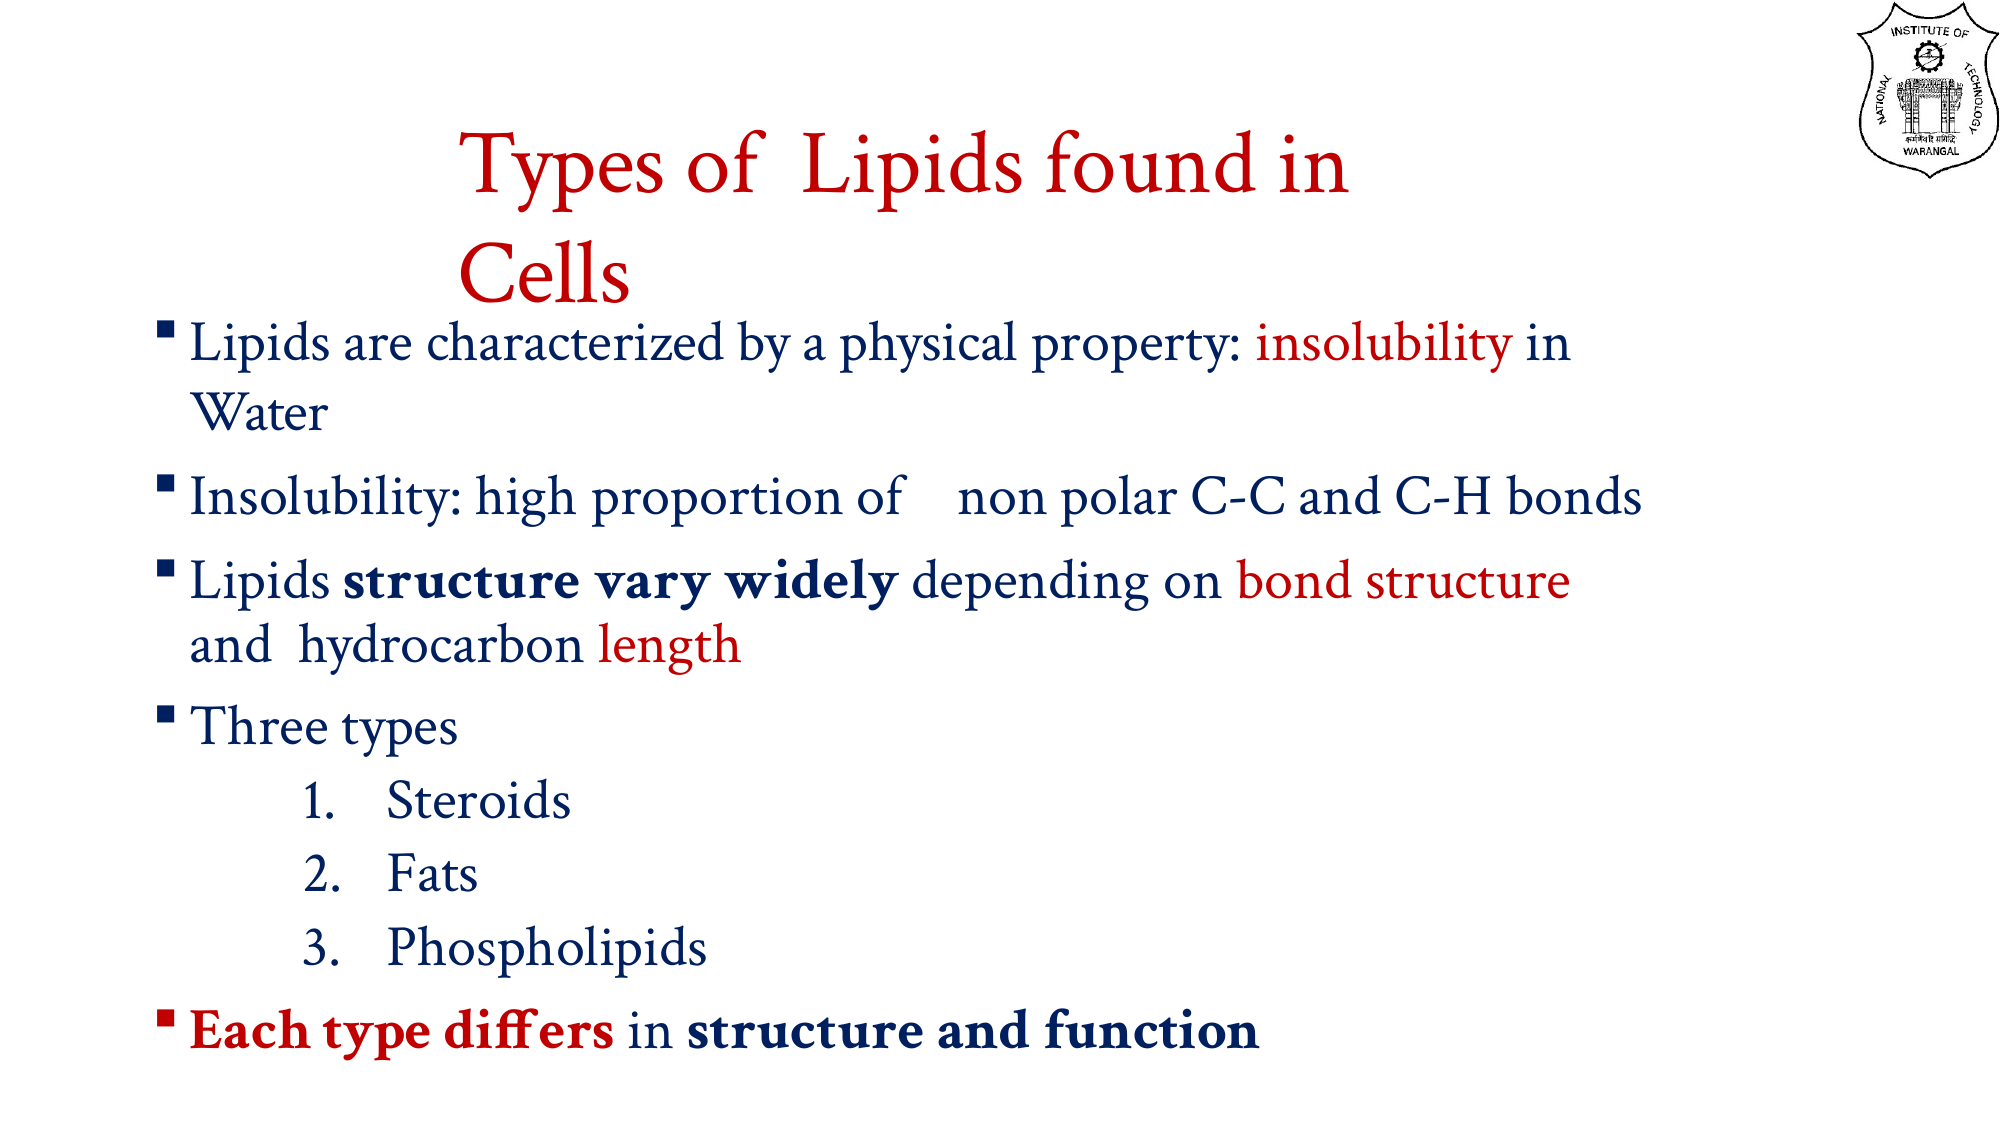

# Types of	Lipids found in Cells
Lipids are characterized by a physical property: insolubility in Water
Insolubility: high proportion of	non polar C-C and C-H bonds
Lipids structure vary widely depending on bond structure and  hydrocarbon length
Three types
Steroids
Fats
Phospholipids
Each type differs in structure and function